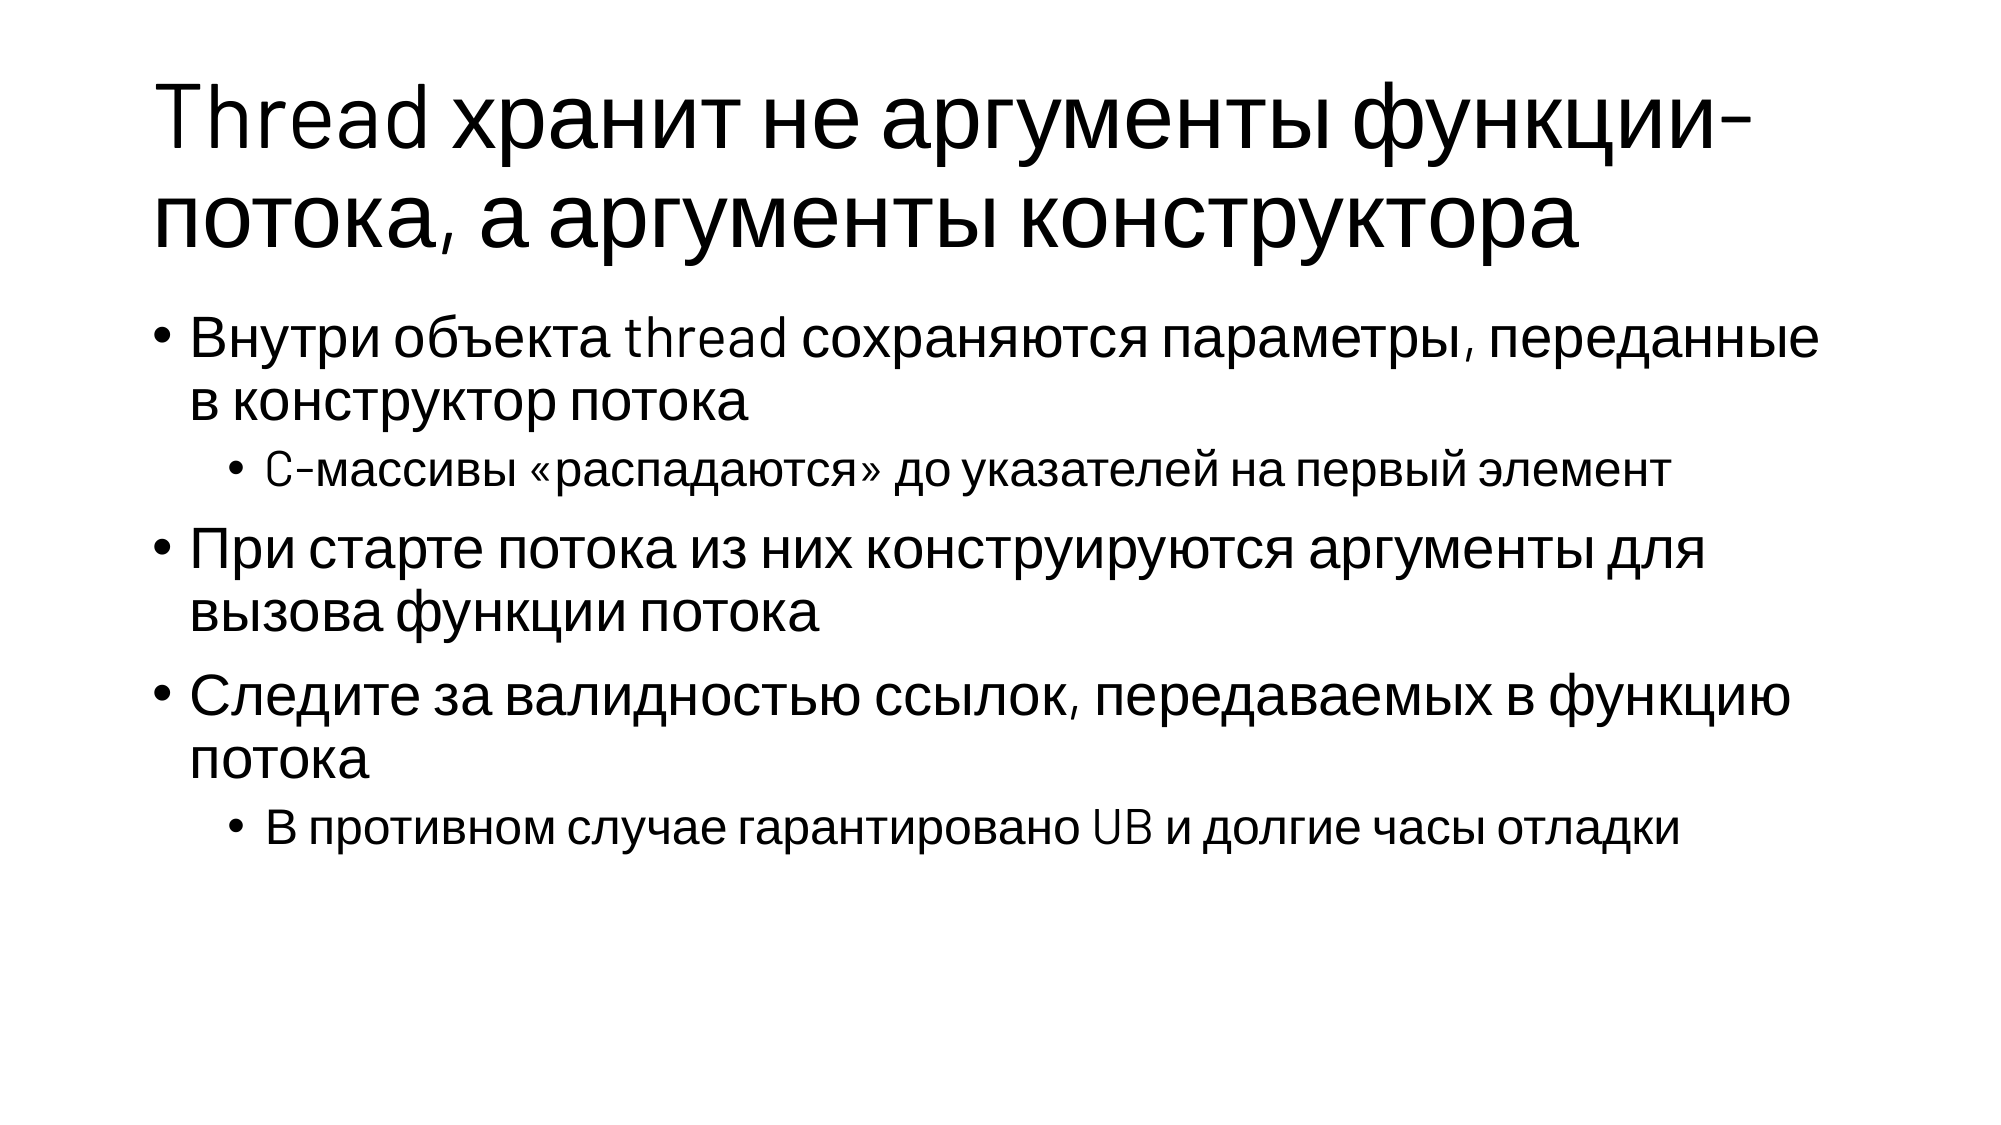

# Thread хранит не аргументы функции-потока, а аргументы конструктора
Внутри объекта thread сохраняются параметры, переданные в конструктор потока
C-массивы «распадаются» до указателей на первый элемент
При старте потока из них конструируются аргументы для вызова функции потока
Следите за валидностью ссылок, передаваемых в функцию потока
В противном случае гарантировано UB и долгие часы отладки